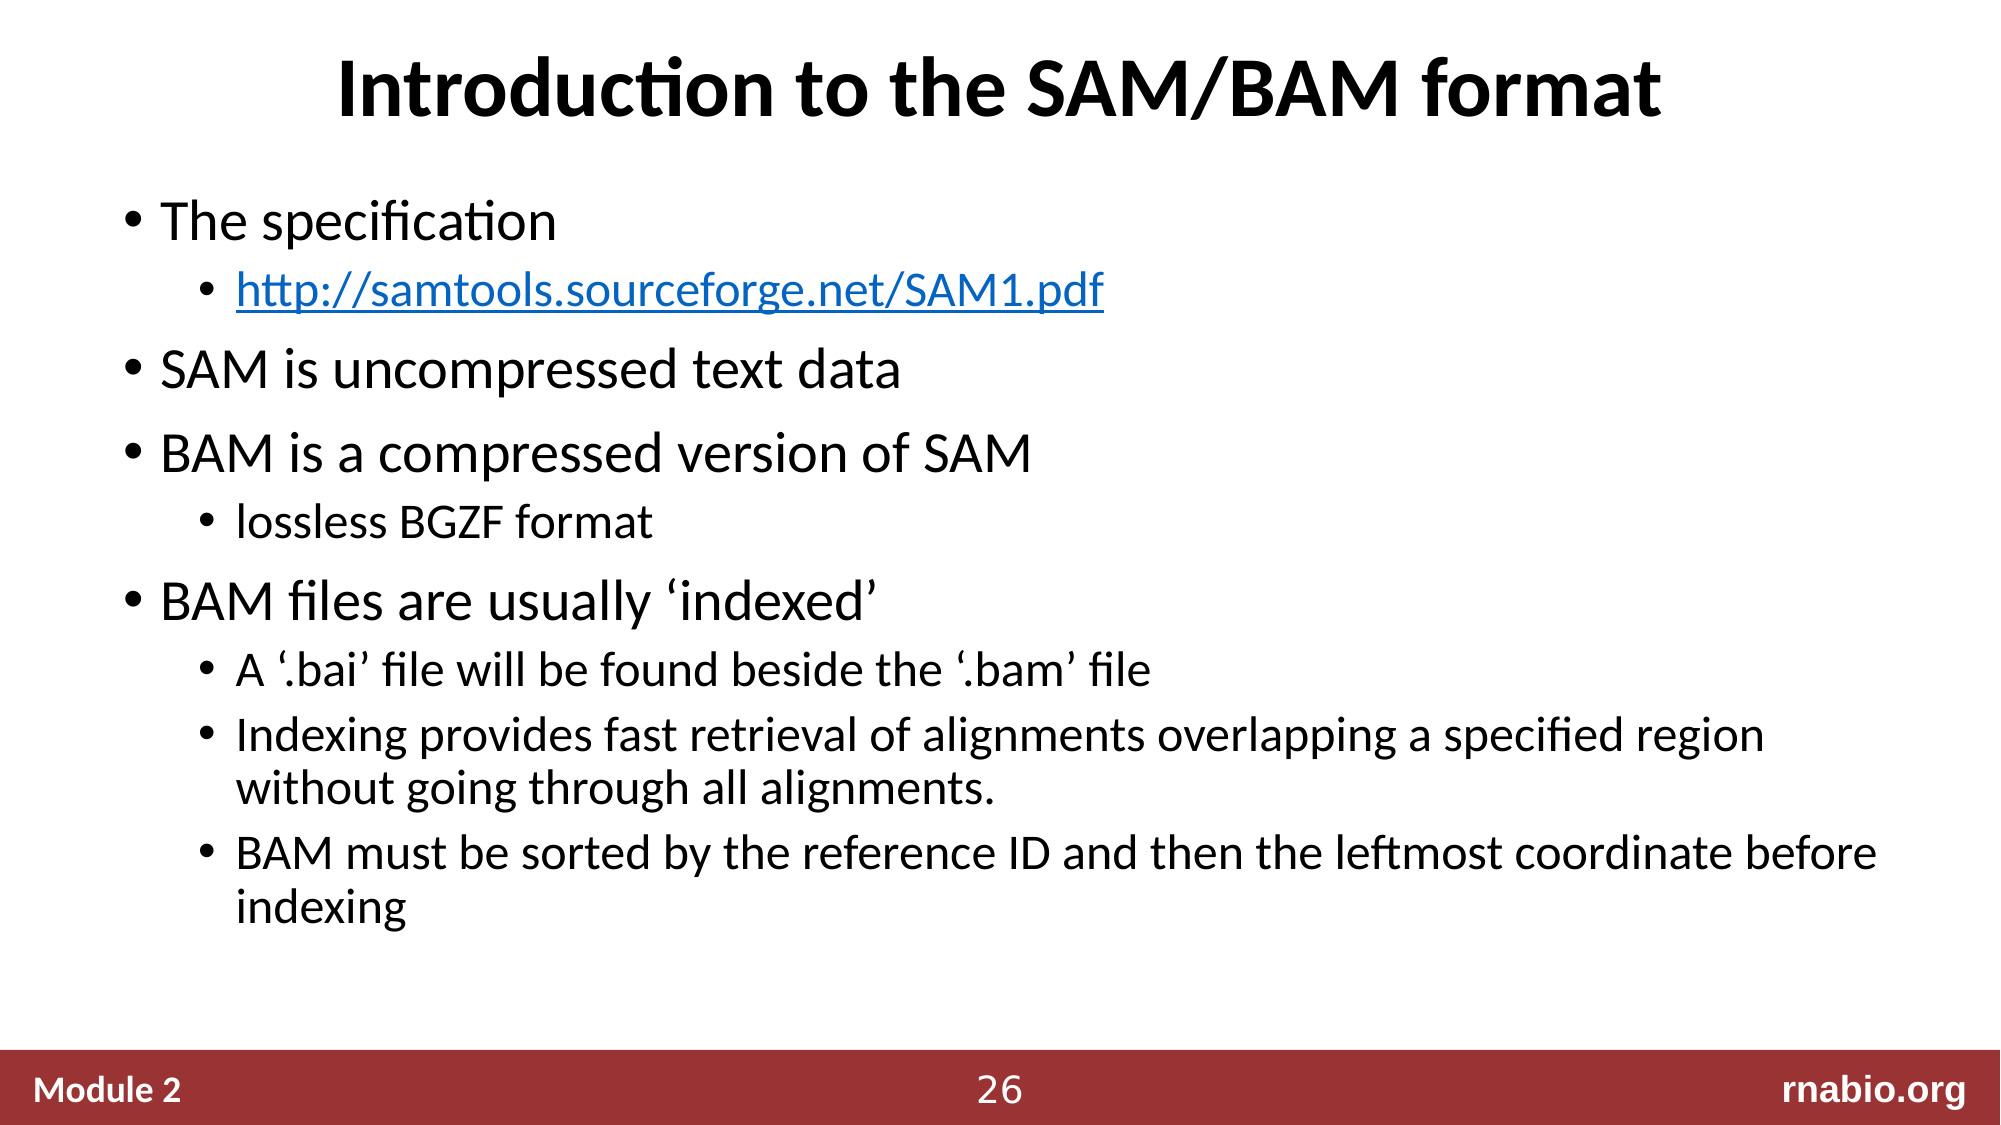

# Introduction to the SAM/BAM format
The specification
http://samtools.sourceforge.net/SAM1.pdf
SAM is uncompressed text data
BAM is a compressed version of SAM
lossless BGZF format
BAM files are usually ‘indexed’
A ‘.bai’ file will be found beside the ‘.bam’ file
Indexing provides fast retrieval of alignments overlapping a specified region without going through all alignments.
BAM must be sorted by the reference ID and then the leftmost coordinate before indexing